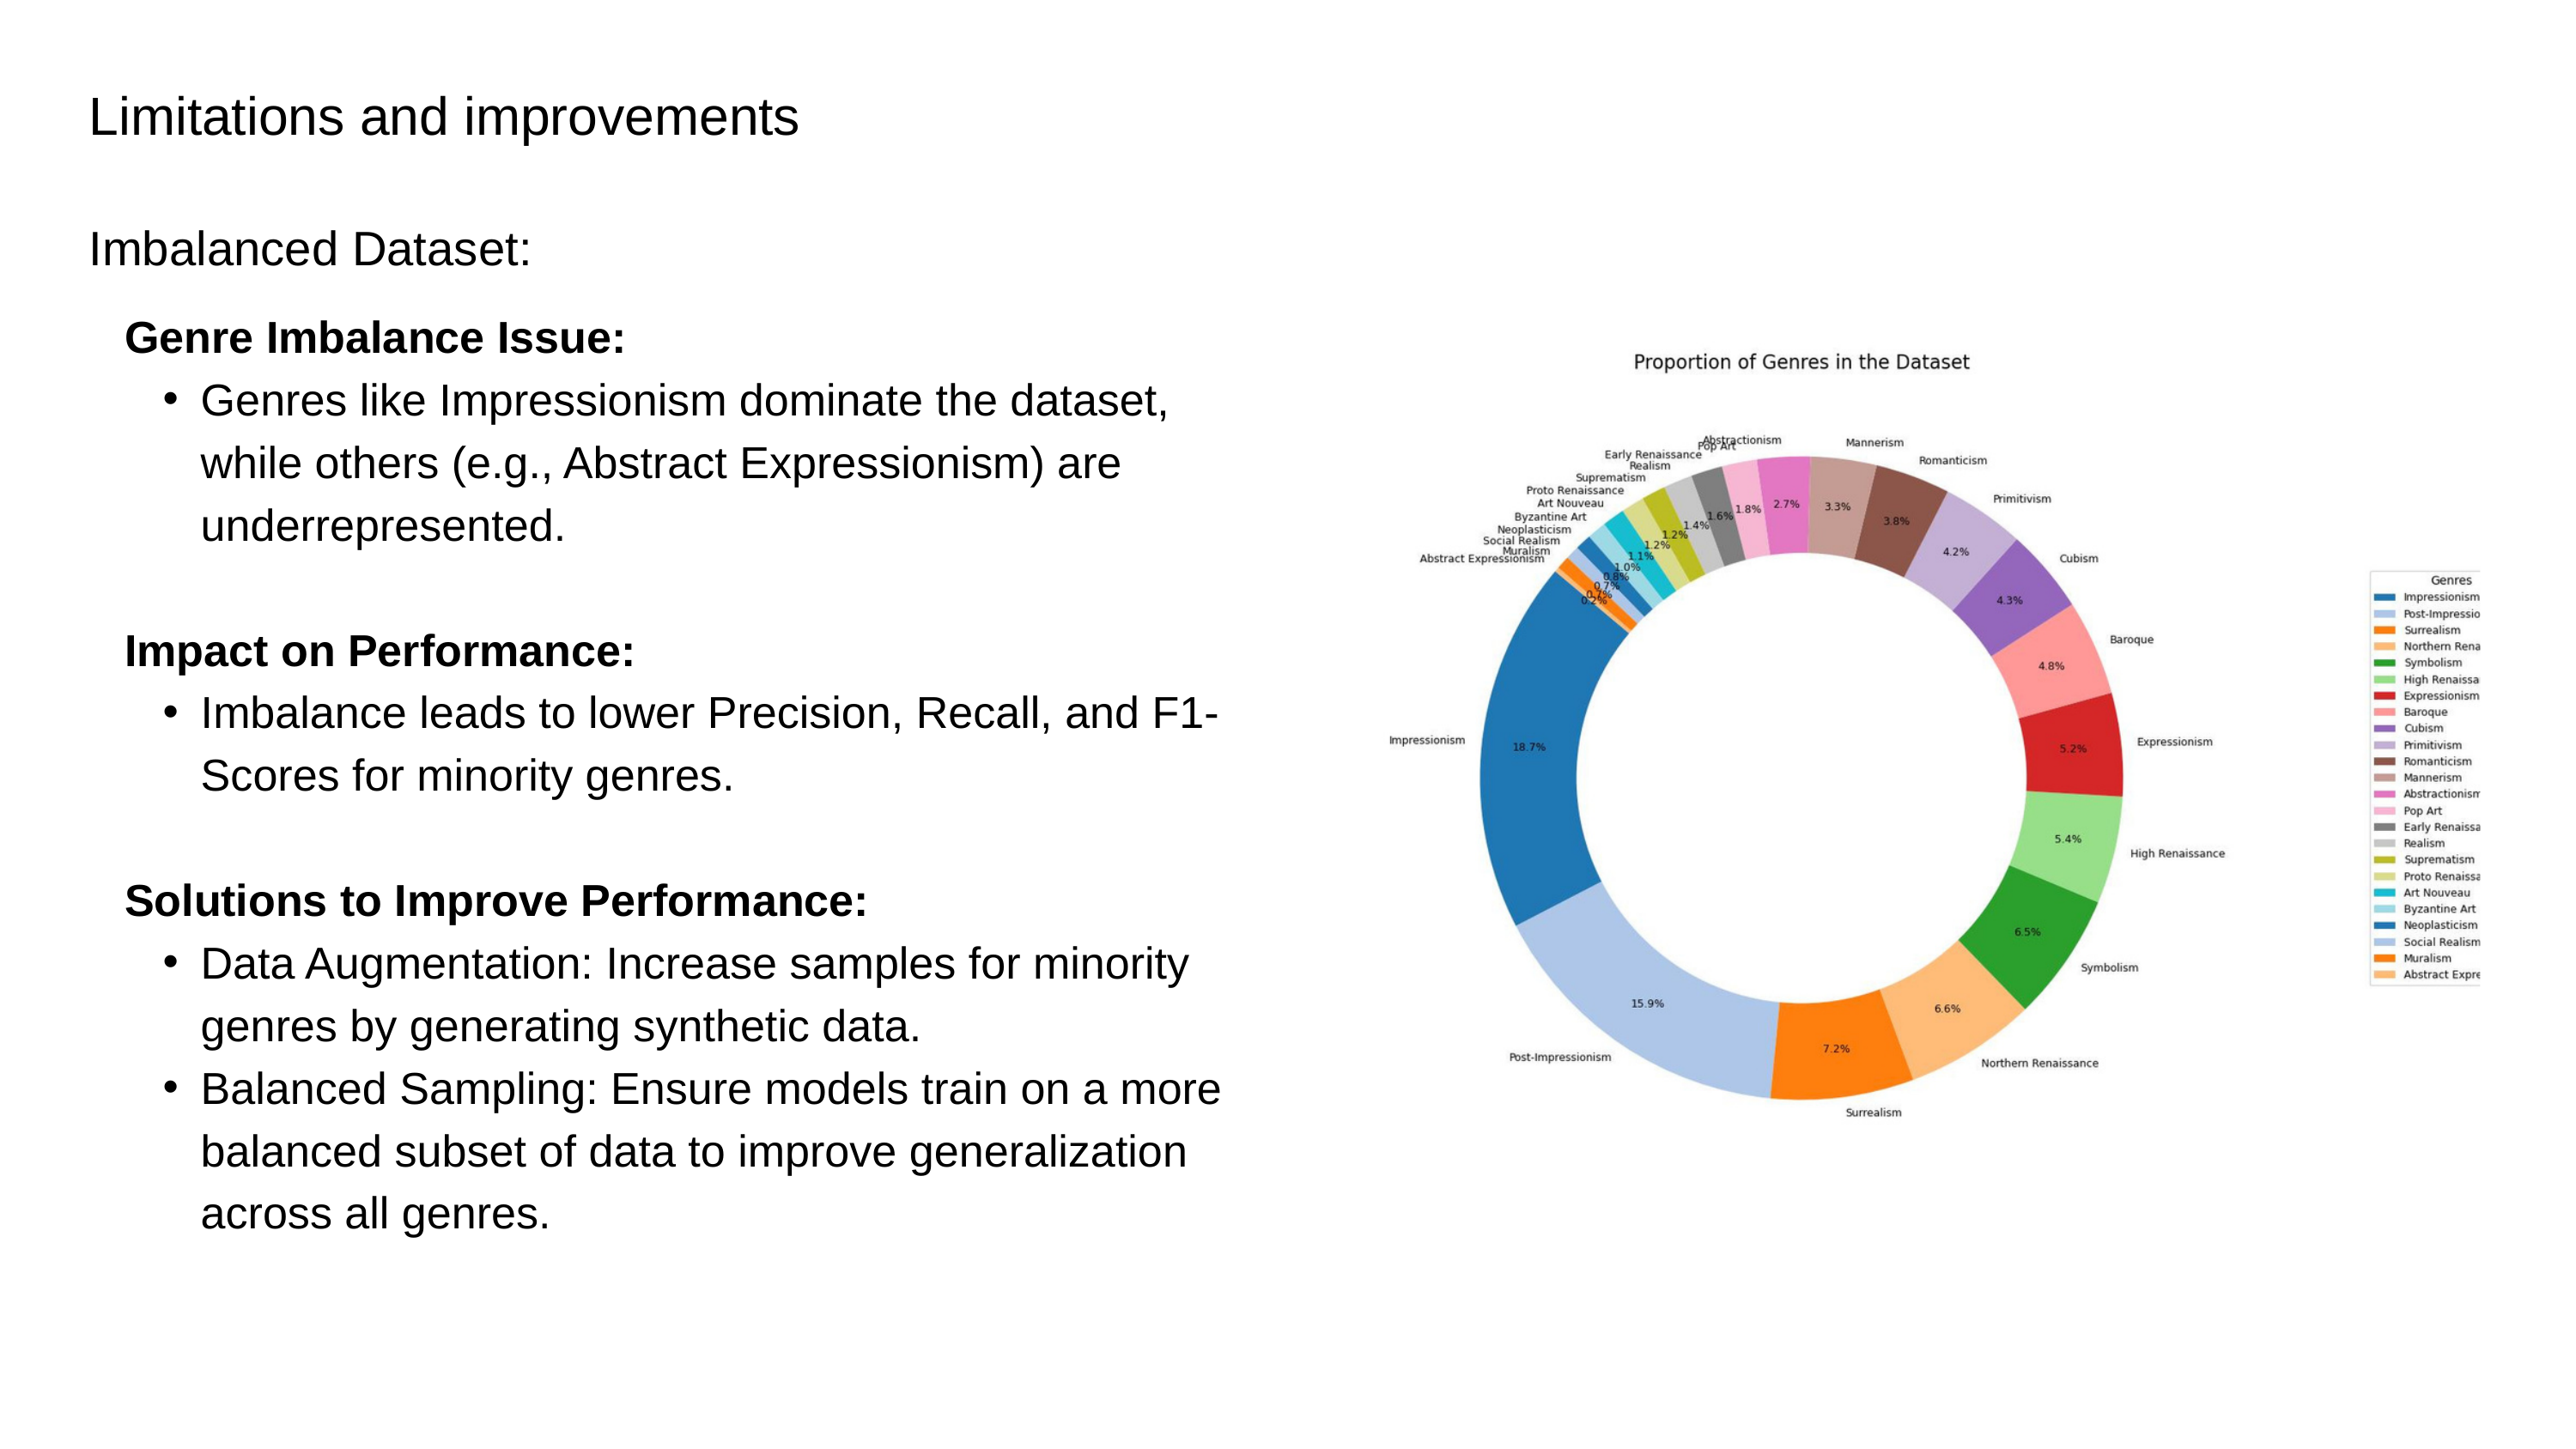

Limitations and improvements
Imbalanced Dataset:
Genre Imbalance Issue:
Genres like Impressionism dominate the dataset, while others (e.g., Abstract Expressionism) are underrepresented.

Impact on Performance:
Imbalance leads to lower Precision, Recall, and F1-Scores for minority genres.

Solutions to Improve Performance:
Data Augmentation: Increase samples for minority genres by generating synthetic data.
Balanced Sampling: Ensure models train on a more balanced subset of data to improve generalization across all genres.